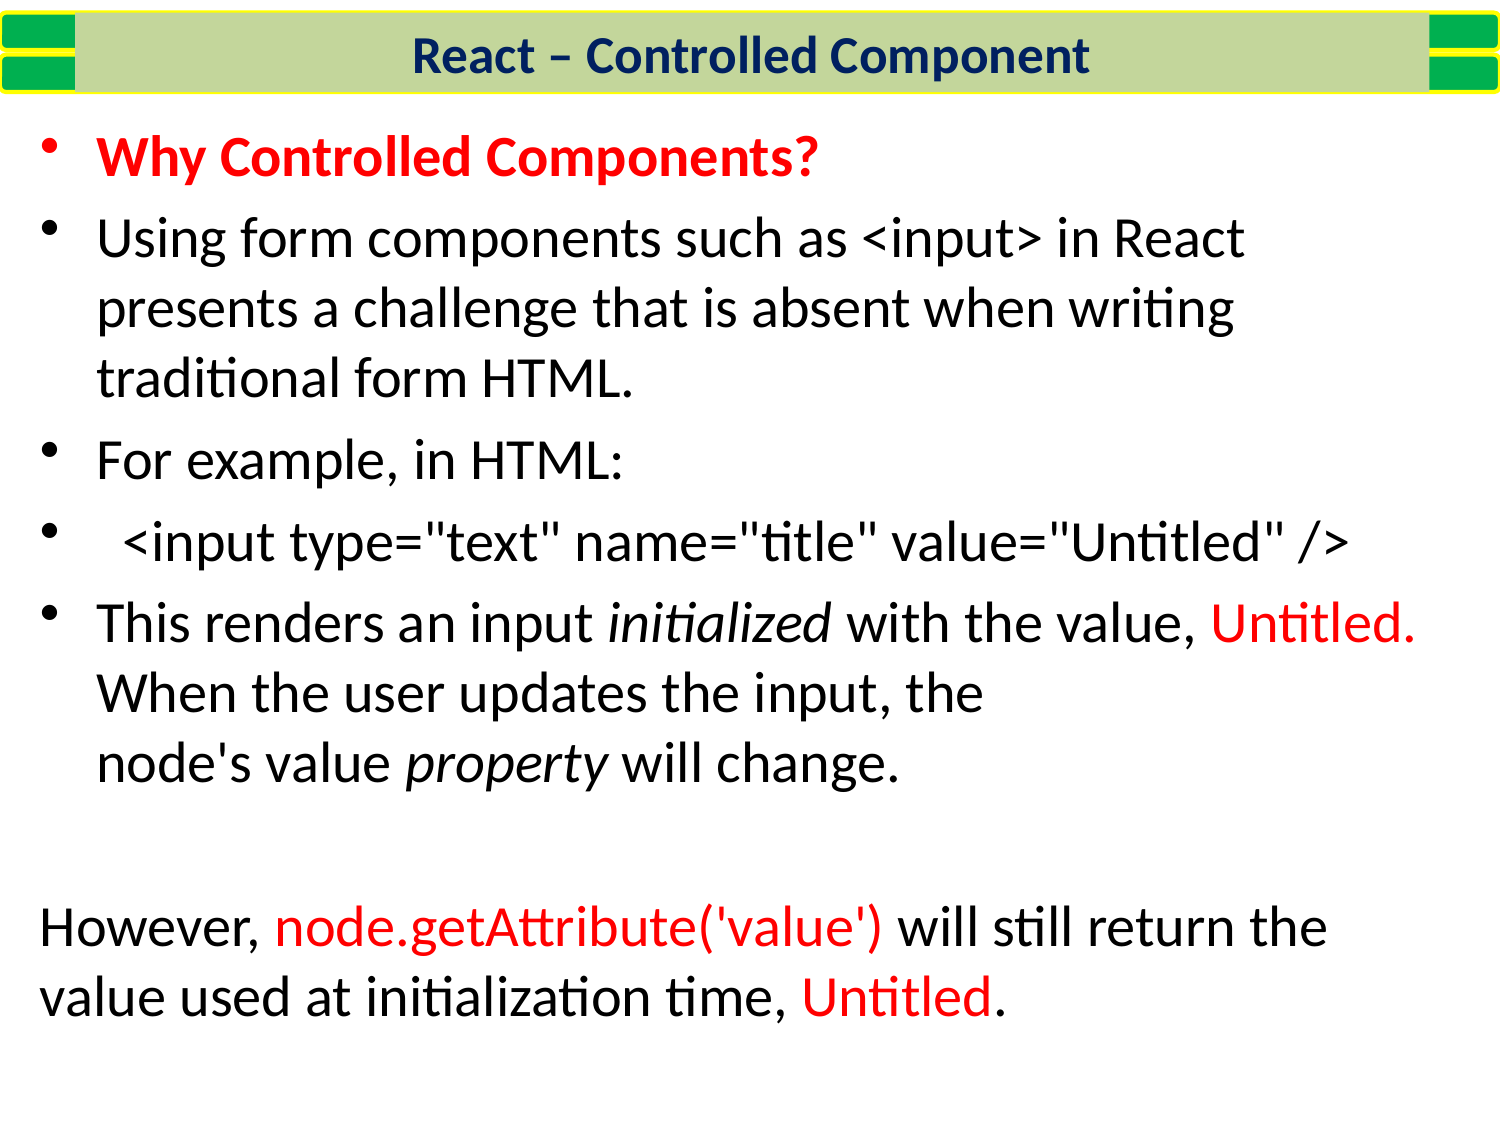

React – Controlled Component

Why Controlled Components?
Using form components such as <input> in React presents a challenge that is absent when writing traditional form HTML.
For example, in HTML:
  <input type="text" name="title" value="Untitled" />
This renders an input initialized with the value, Untitled. When the user updates the input, the node's value property will change.

However, node.getAttribute('value') will still return the value used at initialization time, Untitled.